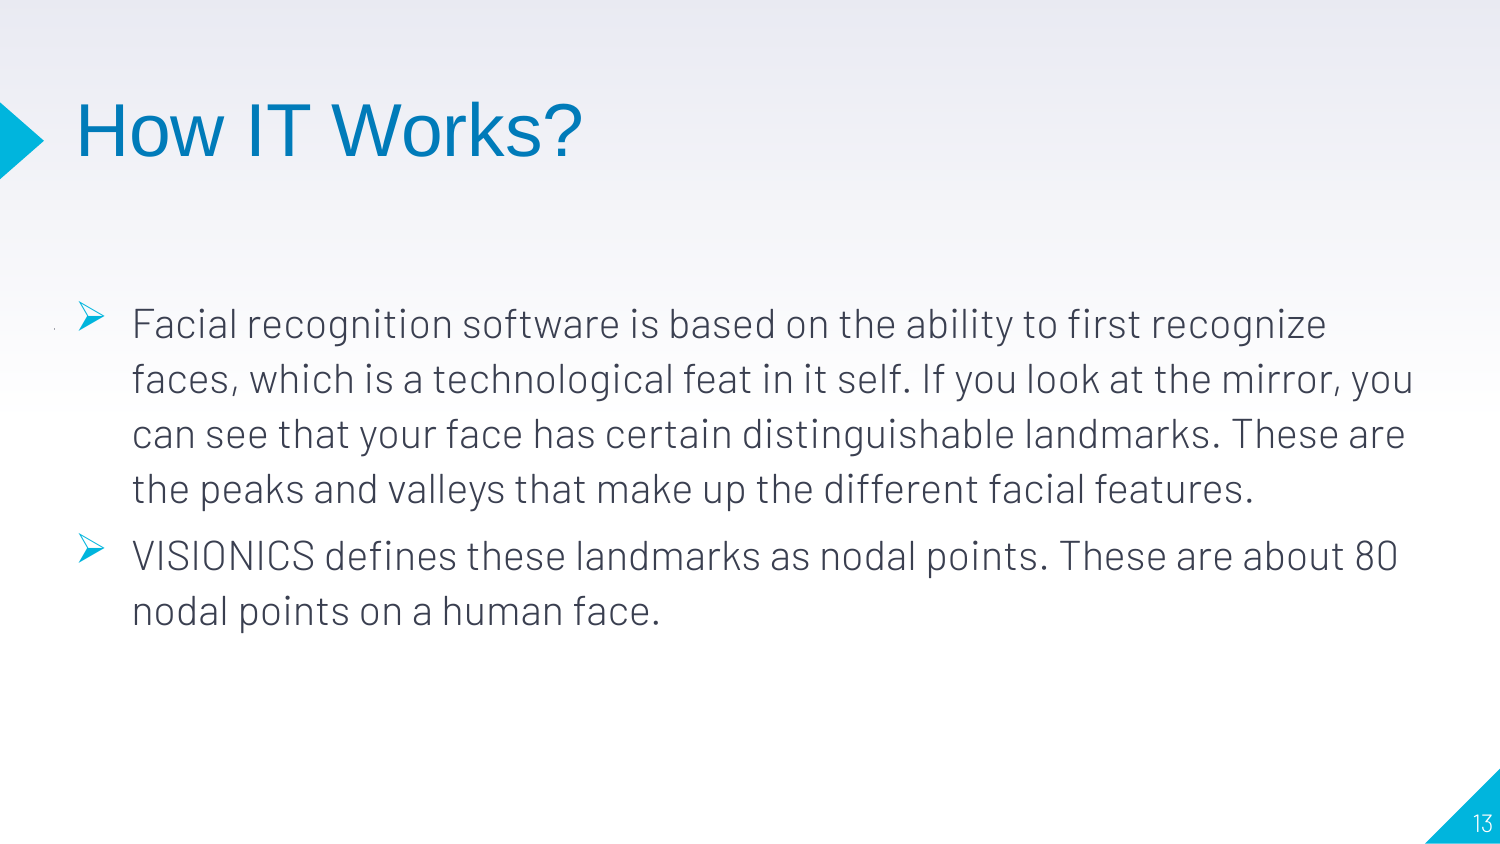

# How IT Works?

Facial recognition software is based on the ability to first recognize faces, which is a technological feat in it self. If you look at the mirror, you can see that your face has certain distinguishable landmarks. These are the peaks and valleys that make up the different facial features.
VISIONICS defines these landmarks as nodal points. These are about 80 nodal points on a human face.

1
1
13